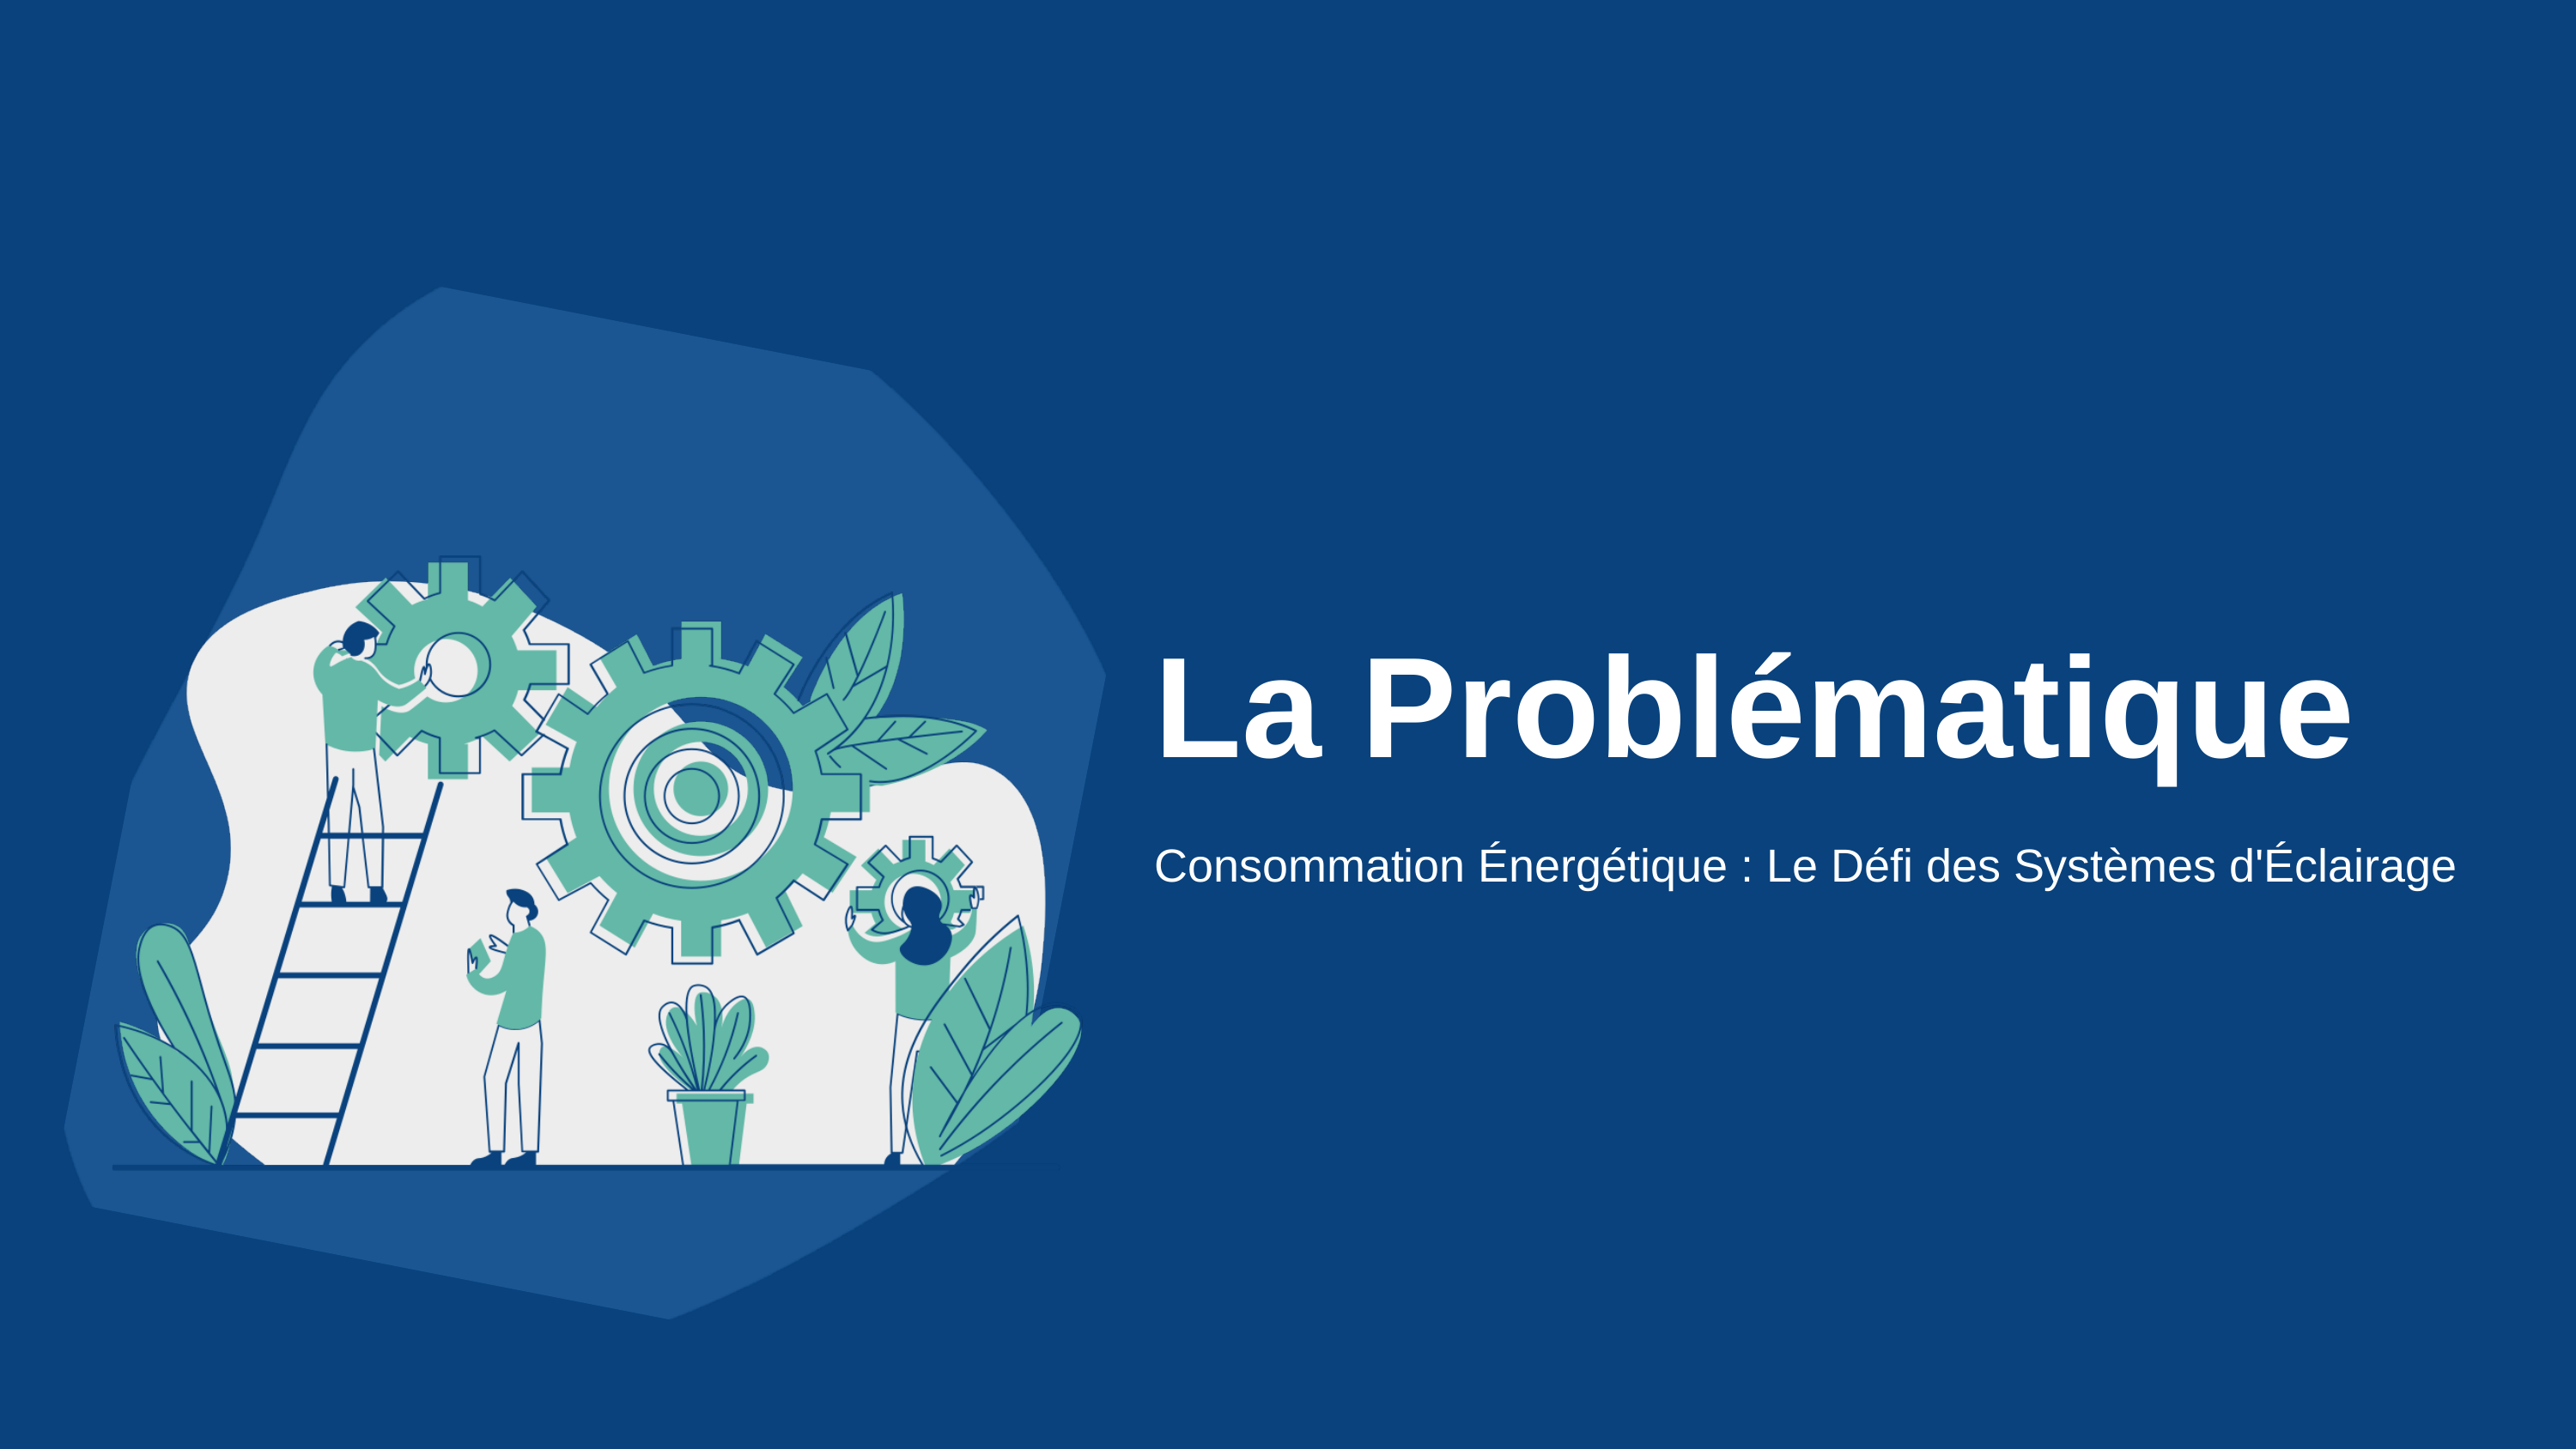

La Problématique
Consommation Énergétique : Le Défi des Systèmes d'Éclairage